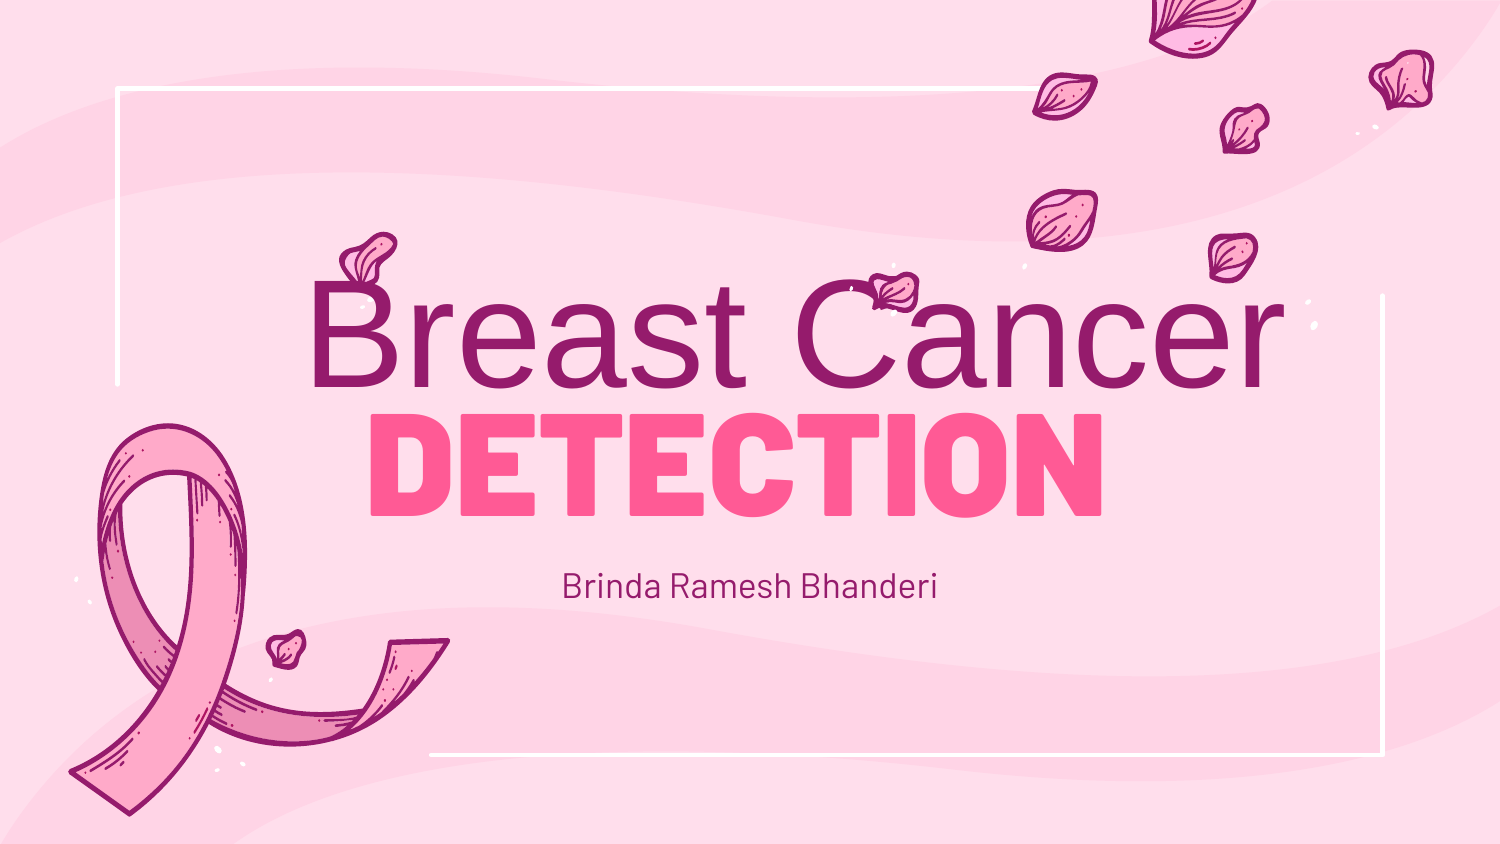

# Breast Cancer
DETECTION
Brinda Ramesh Bhanderi